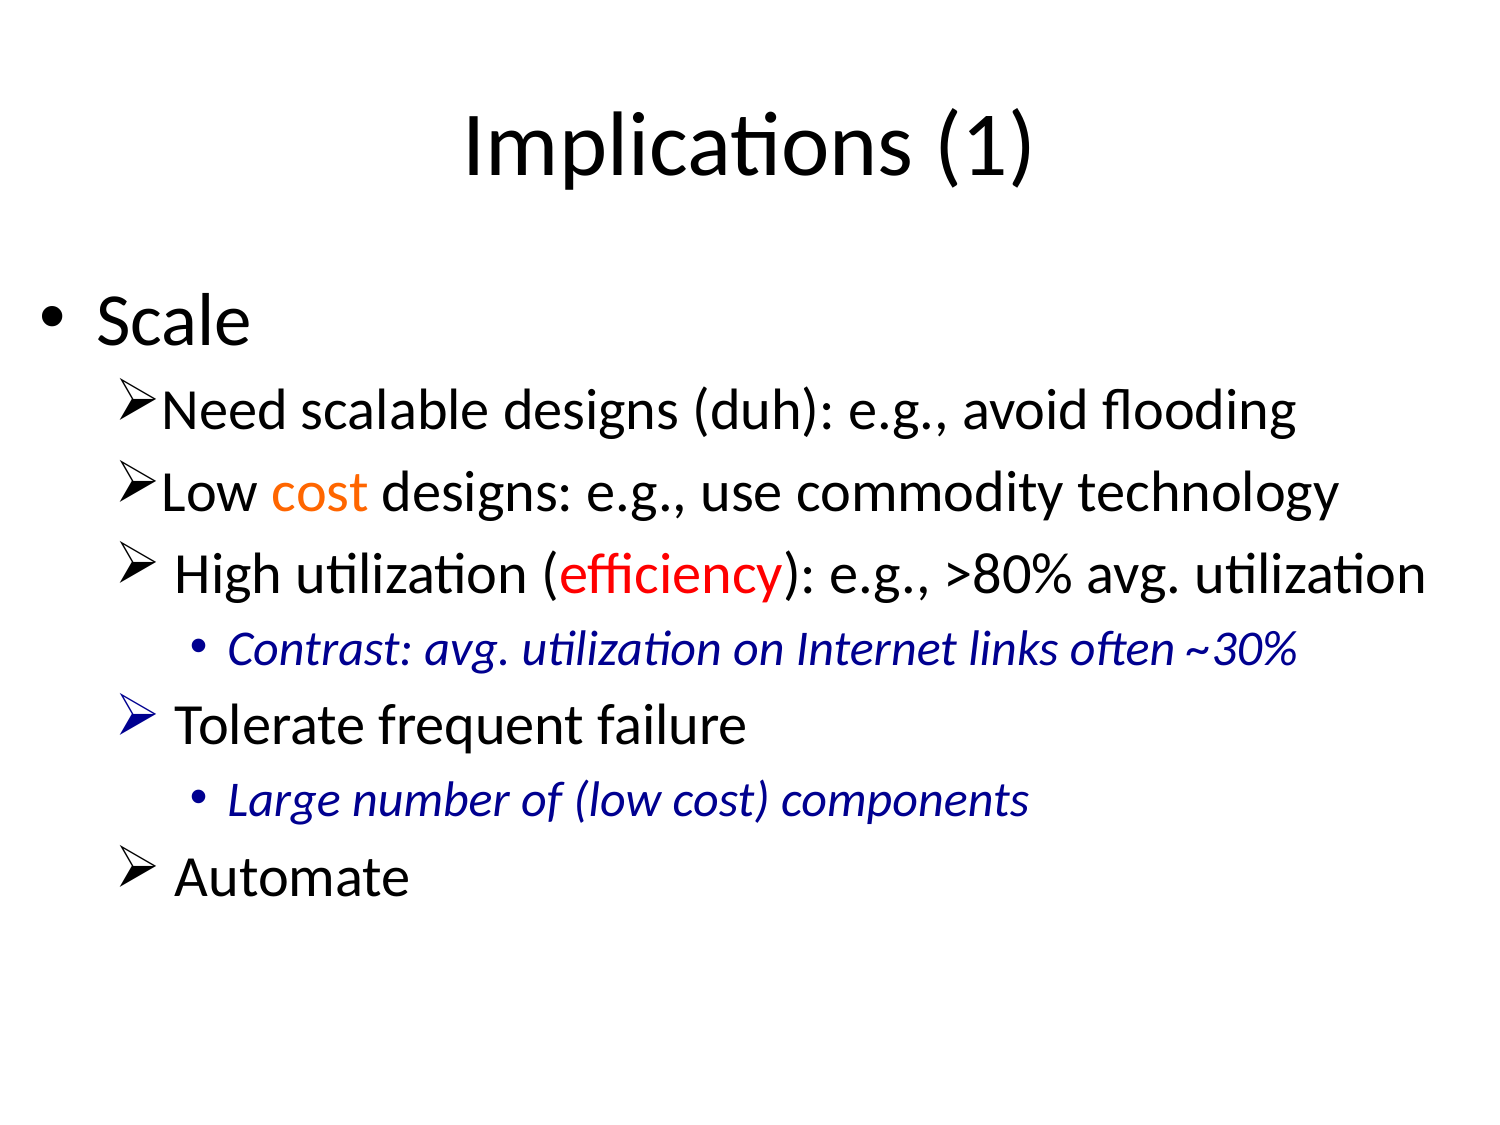

# Implications (1)
Scale
Need scalable designs (duh): e.g., avoid flooding
Low cost designs: e.g., use commodity technology
 High utilization (efficiency): e.g., >80% avg. utilization
Contrast: avg. utilization on Internet links often ~30%
 Tolerate frequent failure
Large number of (low cost) components
 Automate